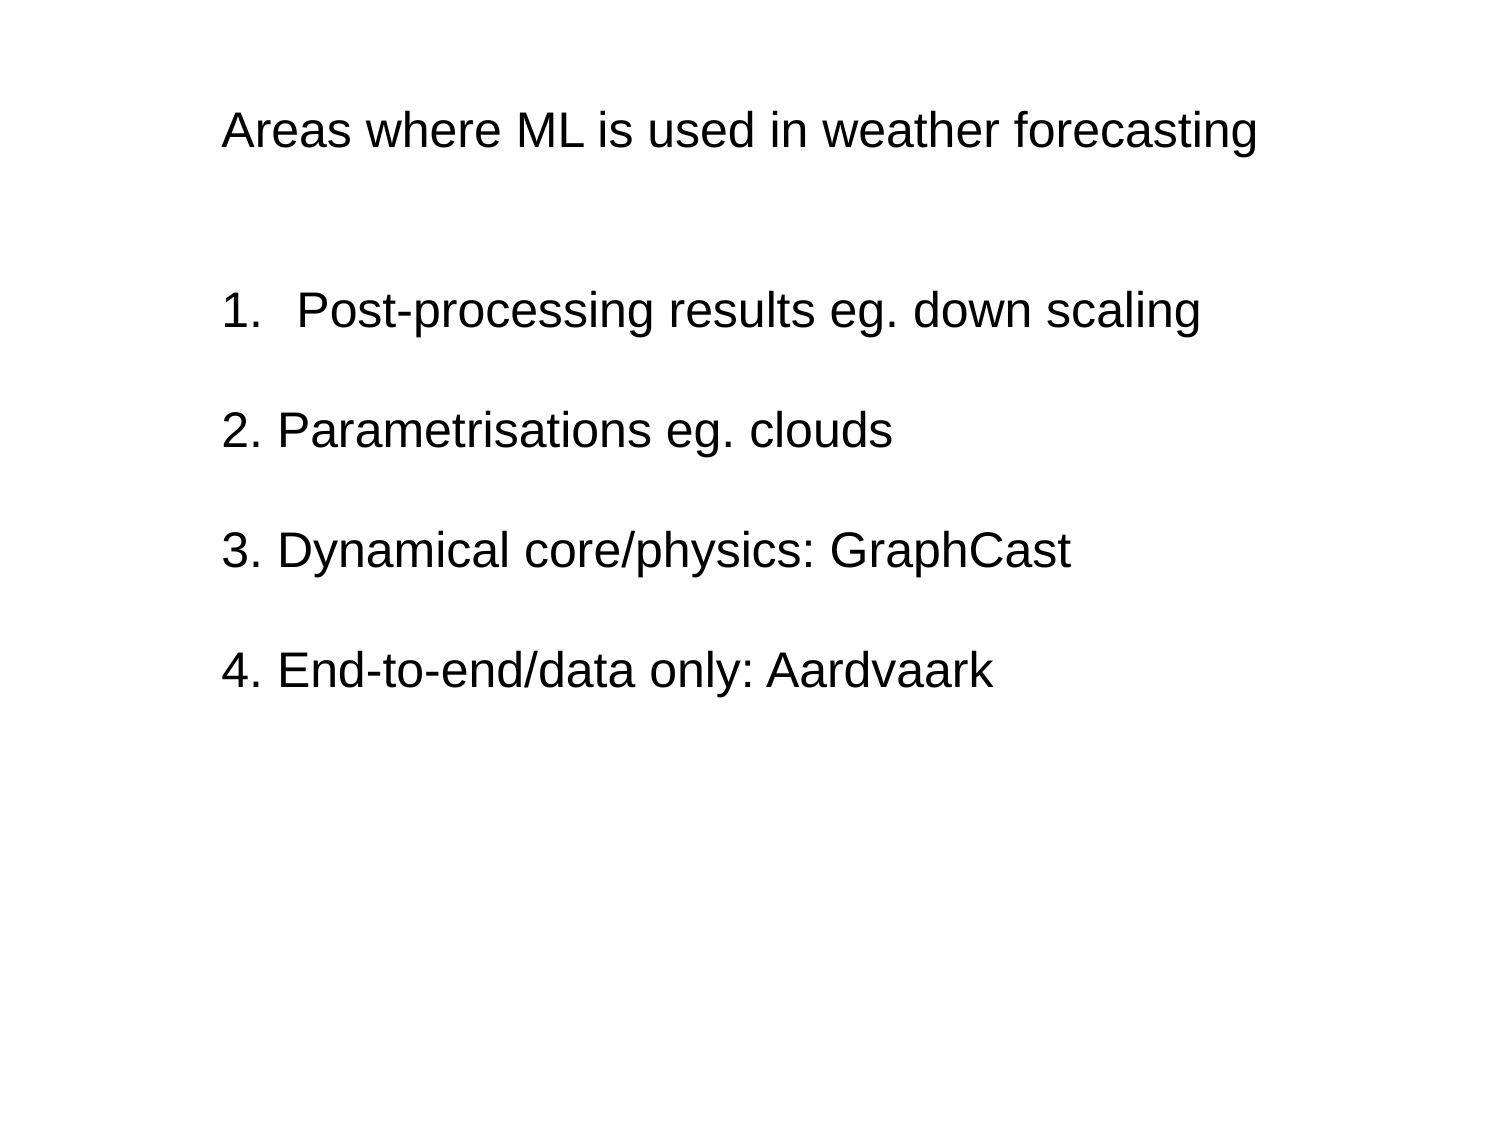

Areas where ML is used in weather forecasting

Post-processing results eg. down scaling

2. Parametrisations eg. clouds

3. Dynamical core/physics: GraphCast

4. End-to-end/data only: Aardvaark